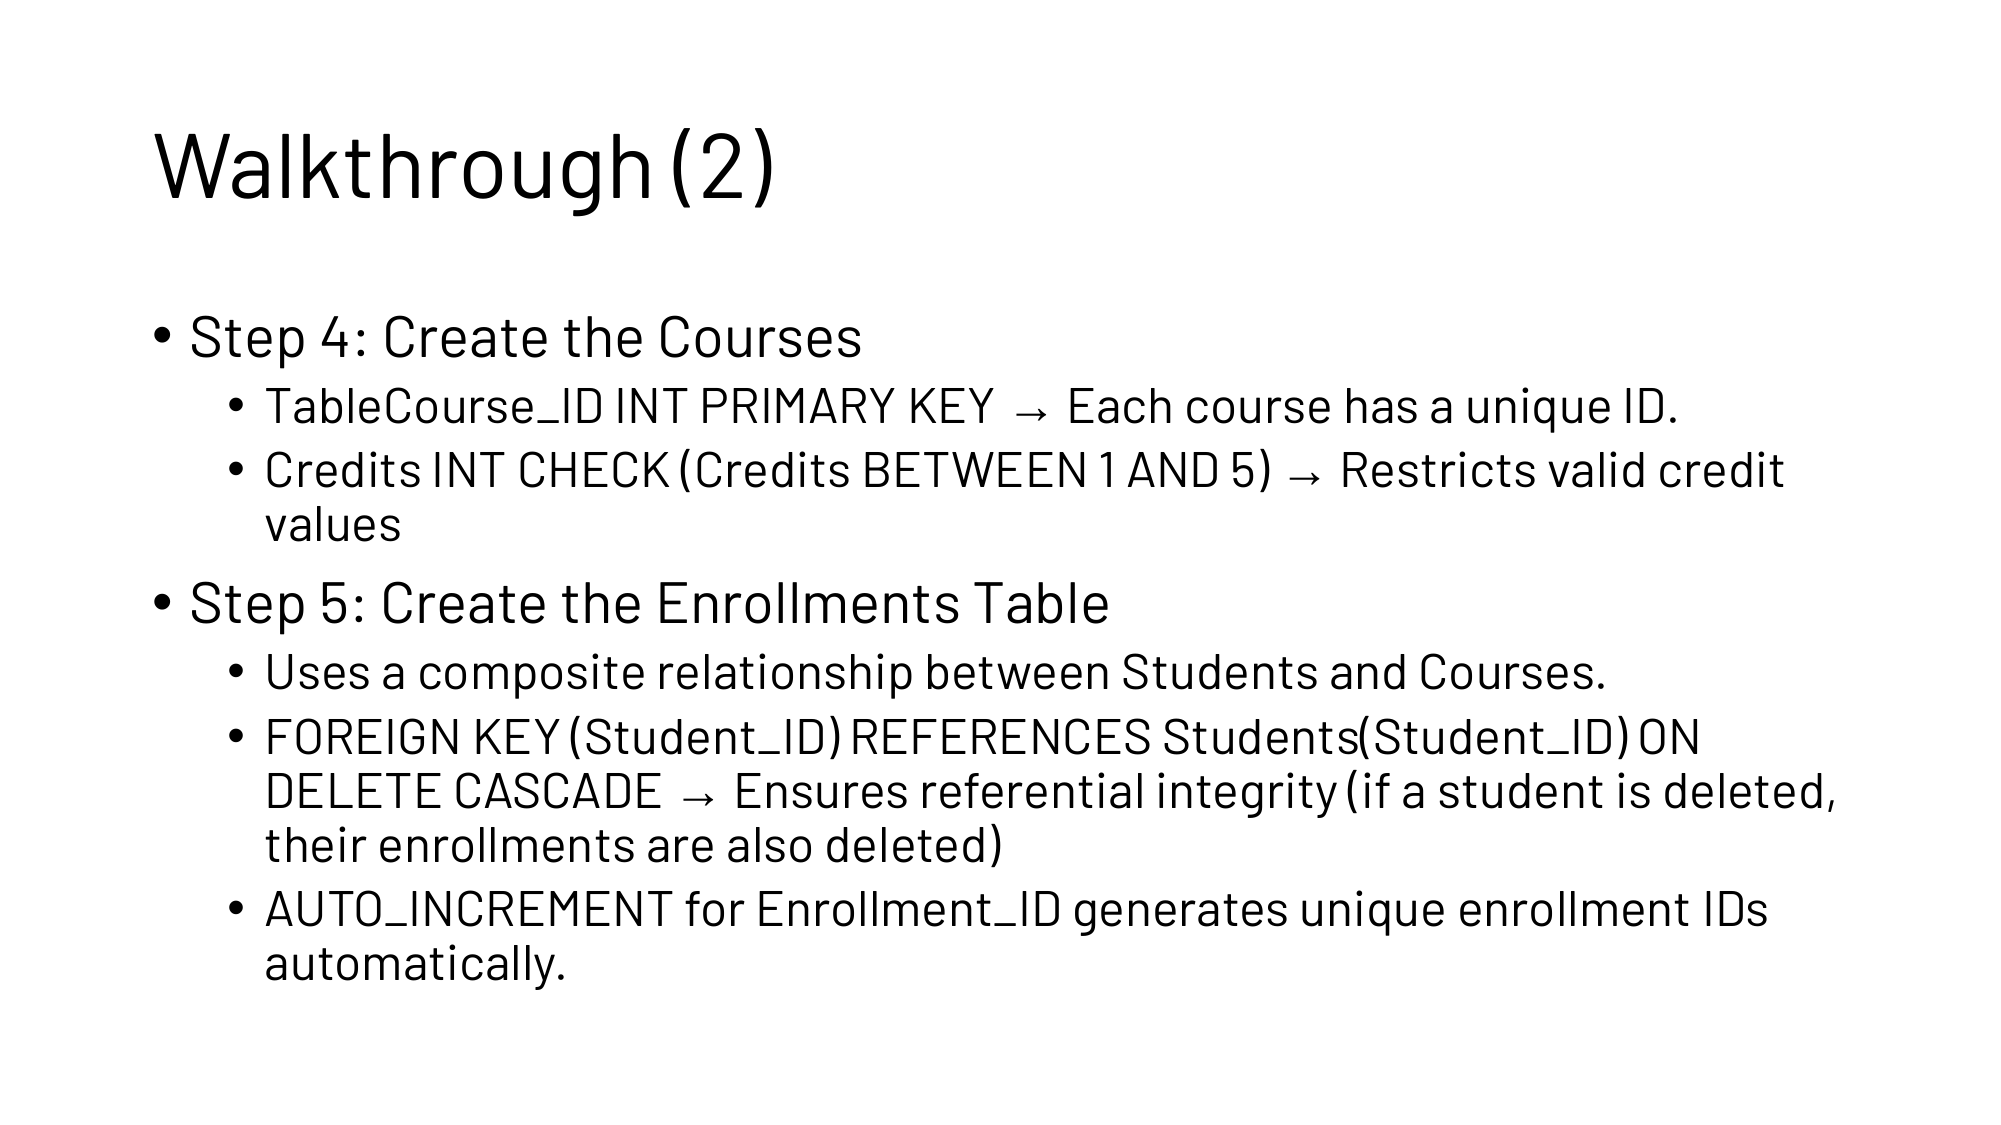

# Walkthrough (2)
Step 4: Create the Courses
TableCourse_ID INT PRIMARY KEY → Each course has a unique ID.
Credits INT CHECK (Credits BETWEEN 1 AND 5) → Restricts valid credit values
Step 5: Create the Enrollments Table
Uses a composite relationship between Students and Courses.
FOREIGN KEY (Student_ID) REFERENCES Students(Student_ID) ON DELETE CASCADE → Ensures referential integrity (if a student is deleted, their enrollments are also deleted)
AUTO_INCREMENT for Enrollment_ID generates unique enrollment IDs automatically.